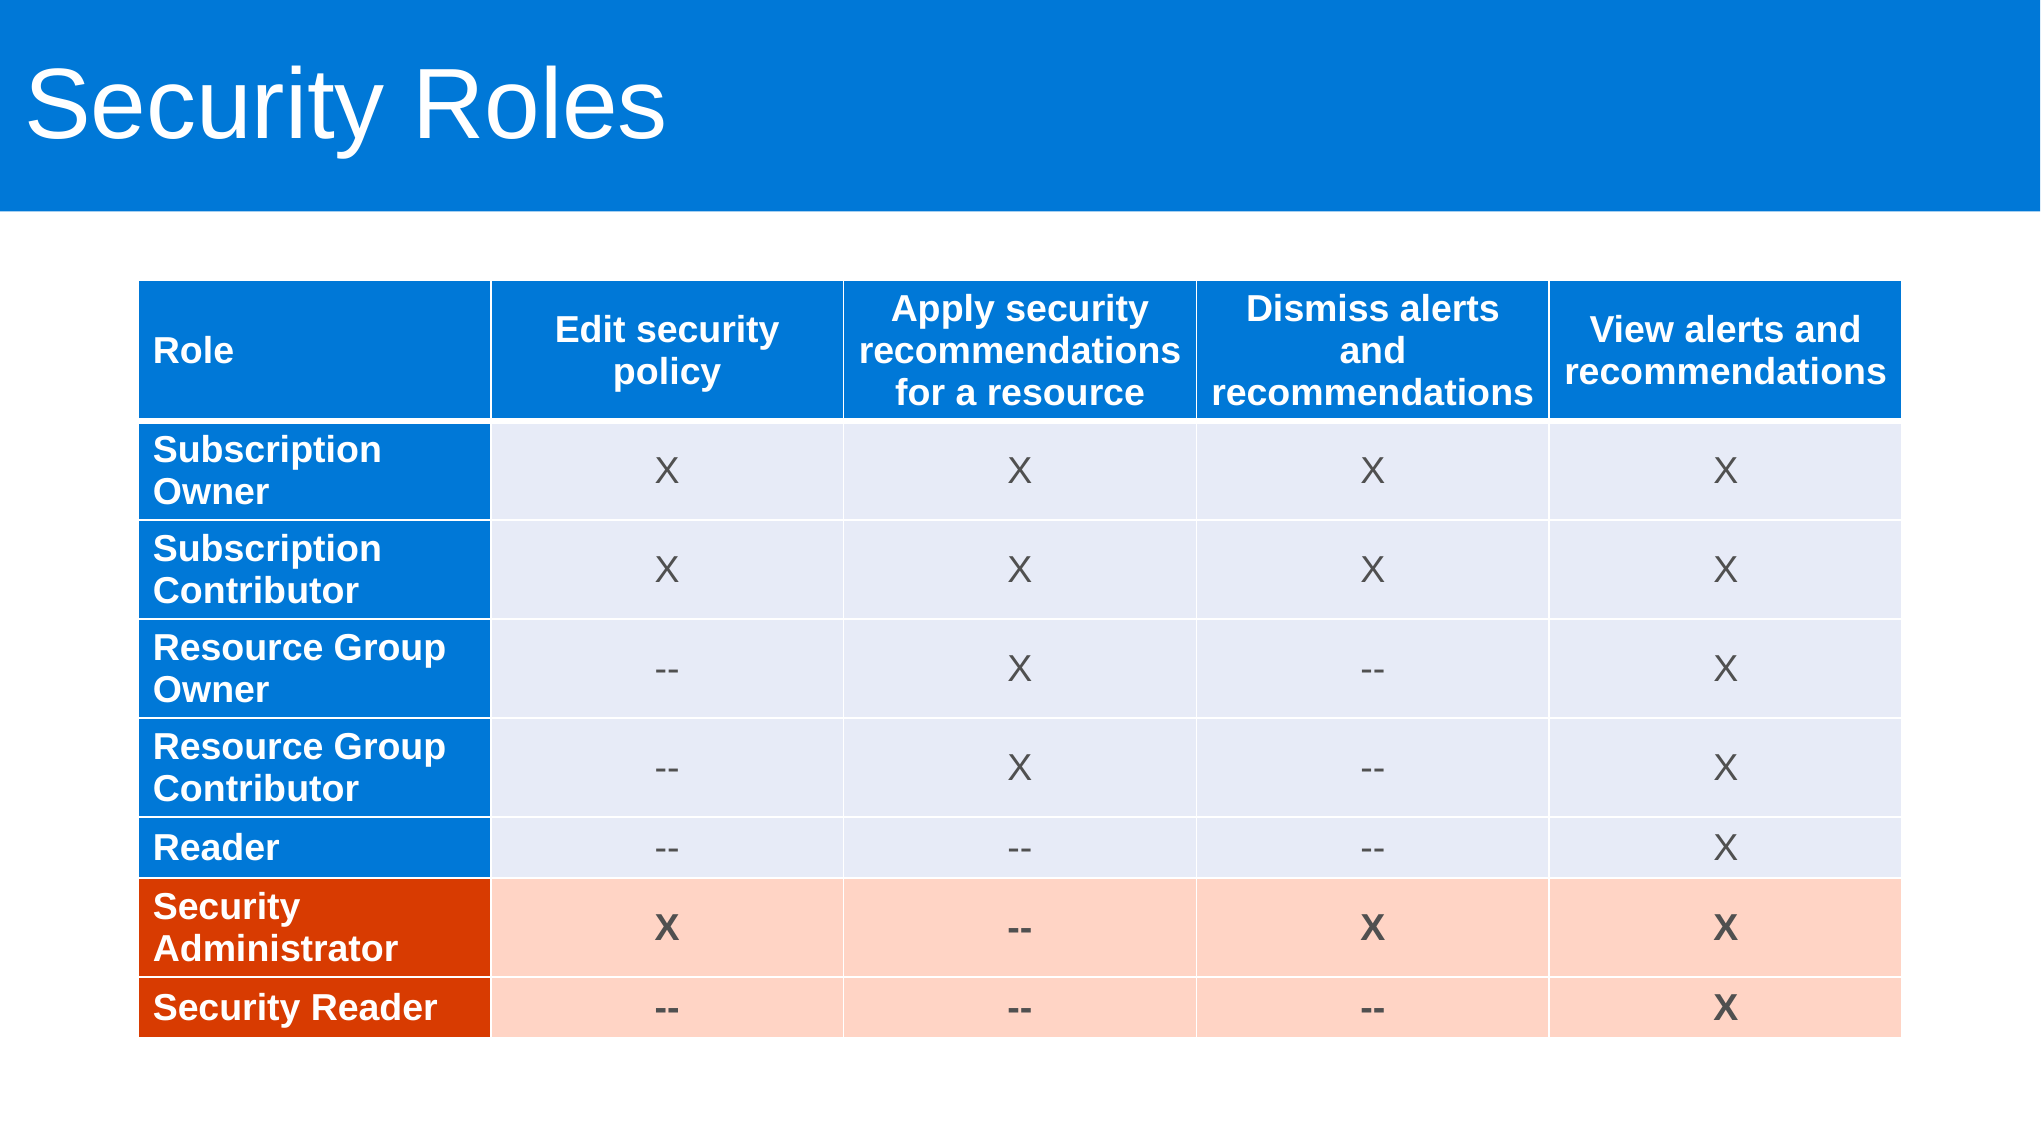

Security Roles
| Role | Edit security policy | Apply security recommendations for a resource | Dismiss alerts and recommendations | View alerts and recommendations |
| --- | --- | --- | --- | --- |
| Subscription Owner | X | X | X | X |
| Subscription Contributor | X | X | X | X |
| Resource Group Owner | -- | X | -- | X |
| Resource Group Contributor | -- | X | -- | X |
| Reader | -- | -- | -- | X |
| Security Administrator | X | -- | X | X |
| Security Reader | -- | -- | -- | X |